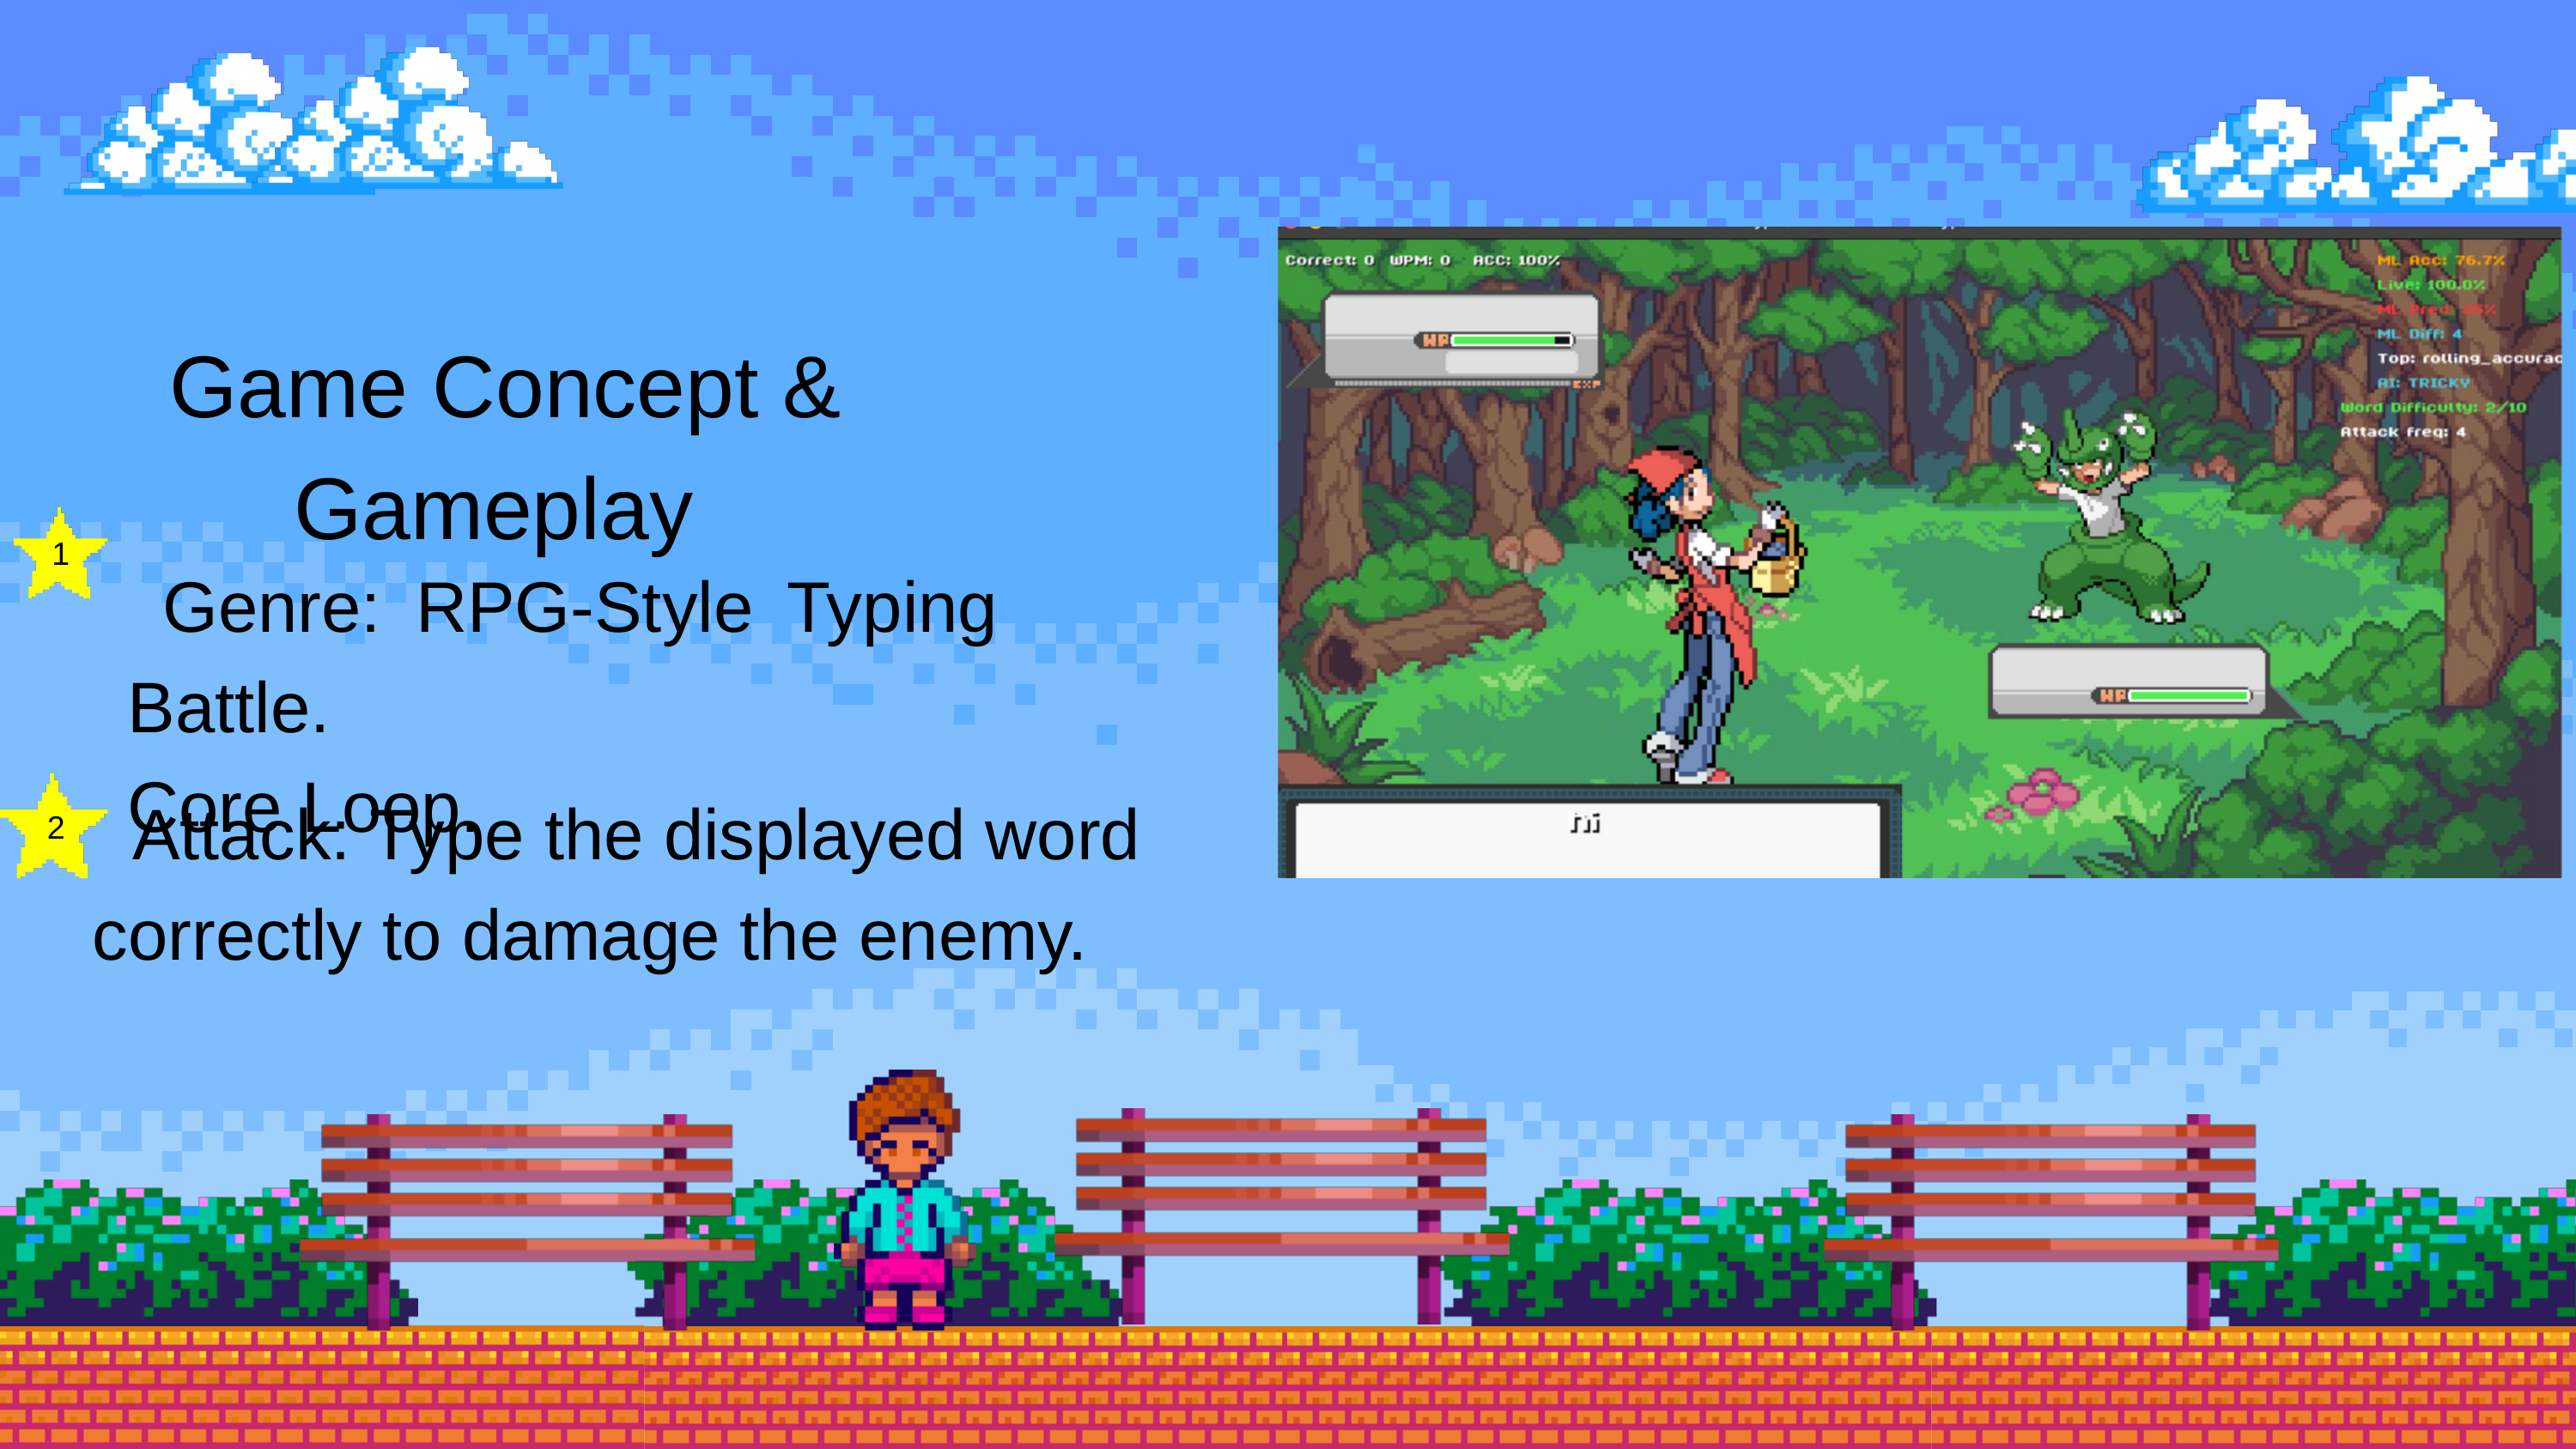

Game Concept & Gameplay

 Genre: RPG-Style Typing Battle.
Core Loop.

1
  Attack: Type the displayed word correctly to damage the enemy.

2